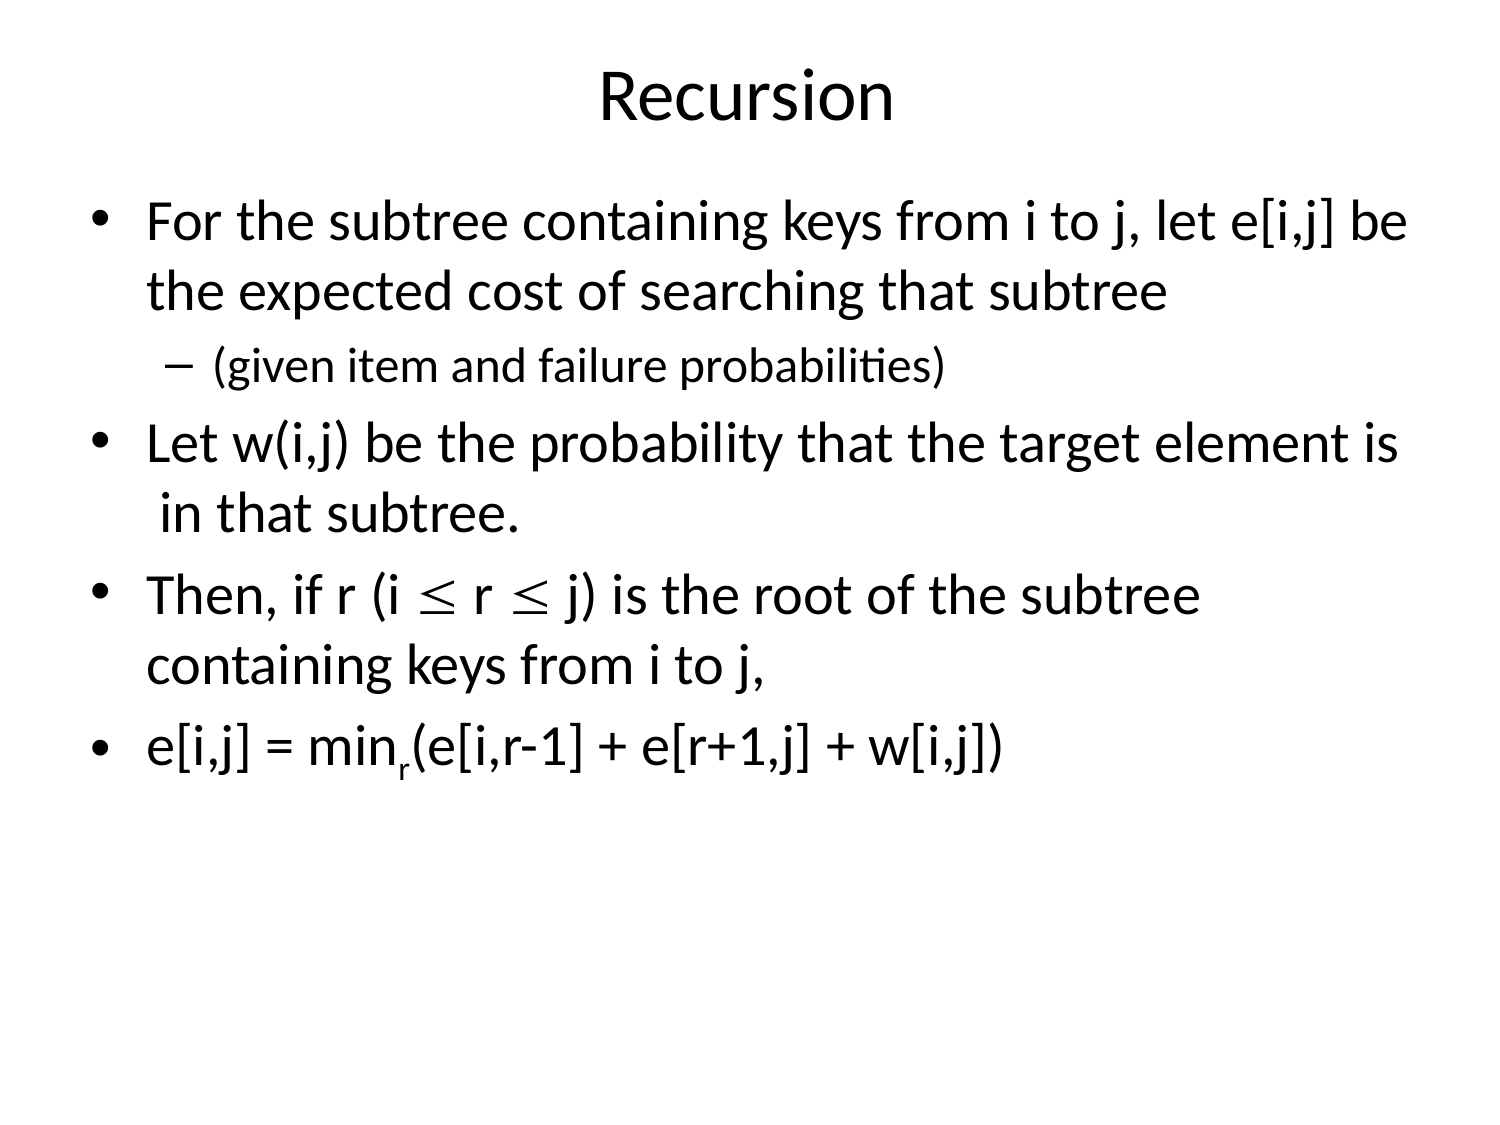

# Recursion
For the subtree containing keys from i to j, let e[i,j] be the expected cost of searching that subtree
(given item and failure probabilities)
Let w(i,j) be the probability that the target element is  in that subtree.
Then, if r (i ≤ r ≤ j) is the root of the subtree containing keys from i to j,
e[i,j] = minr(e[i,r-1] + e[r+1,j] + w[i,j])